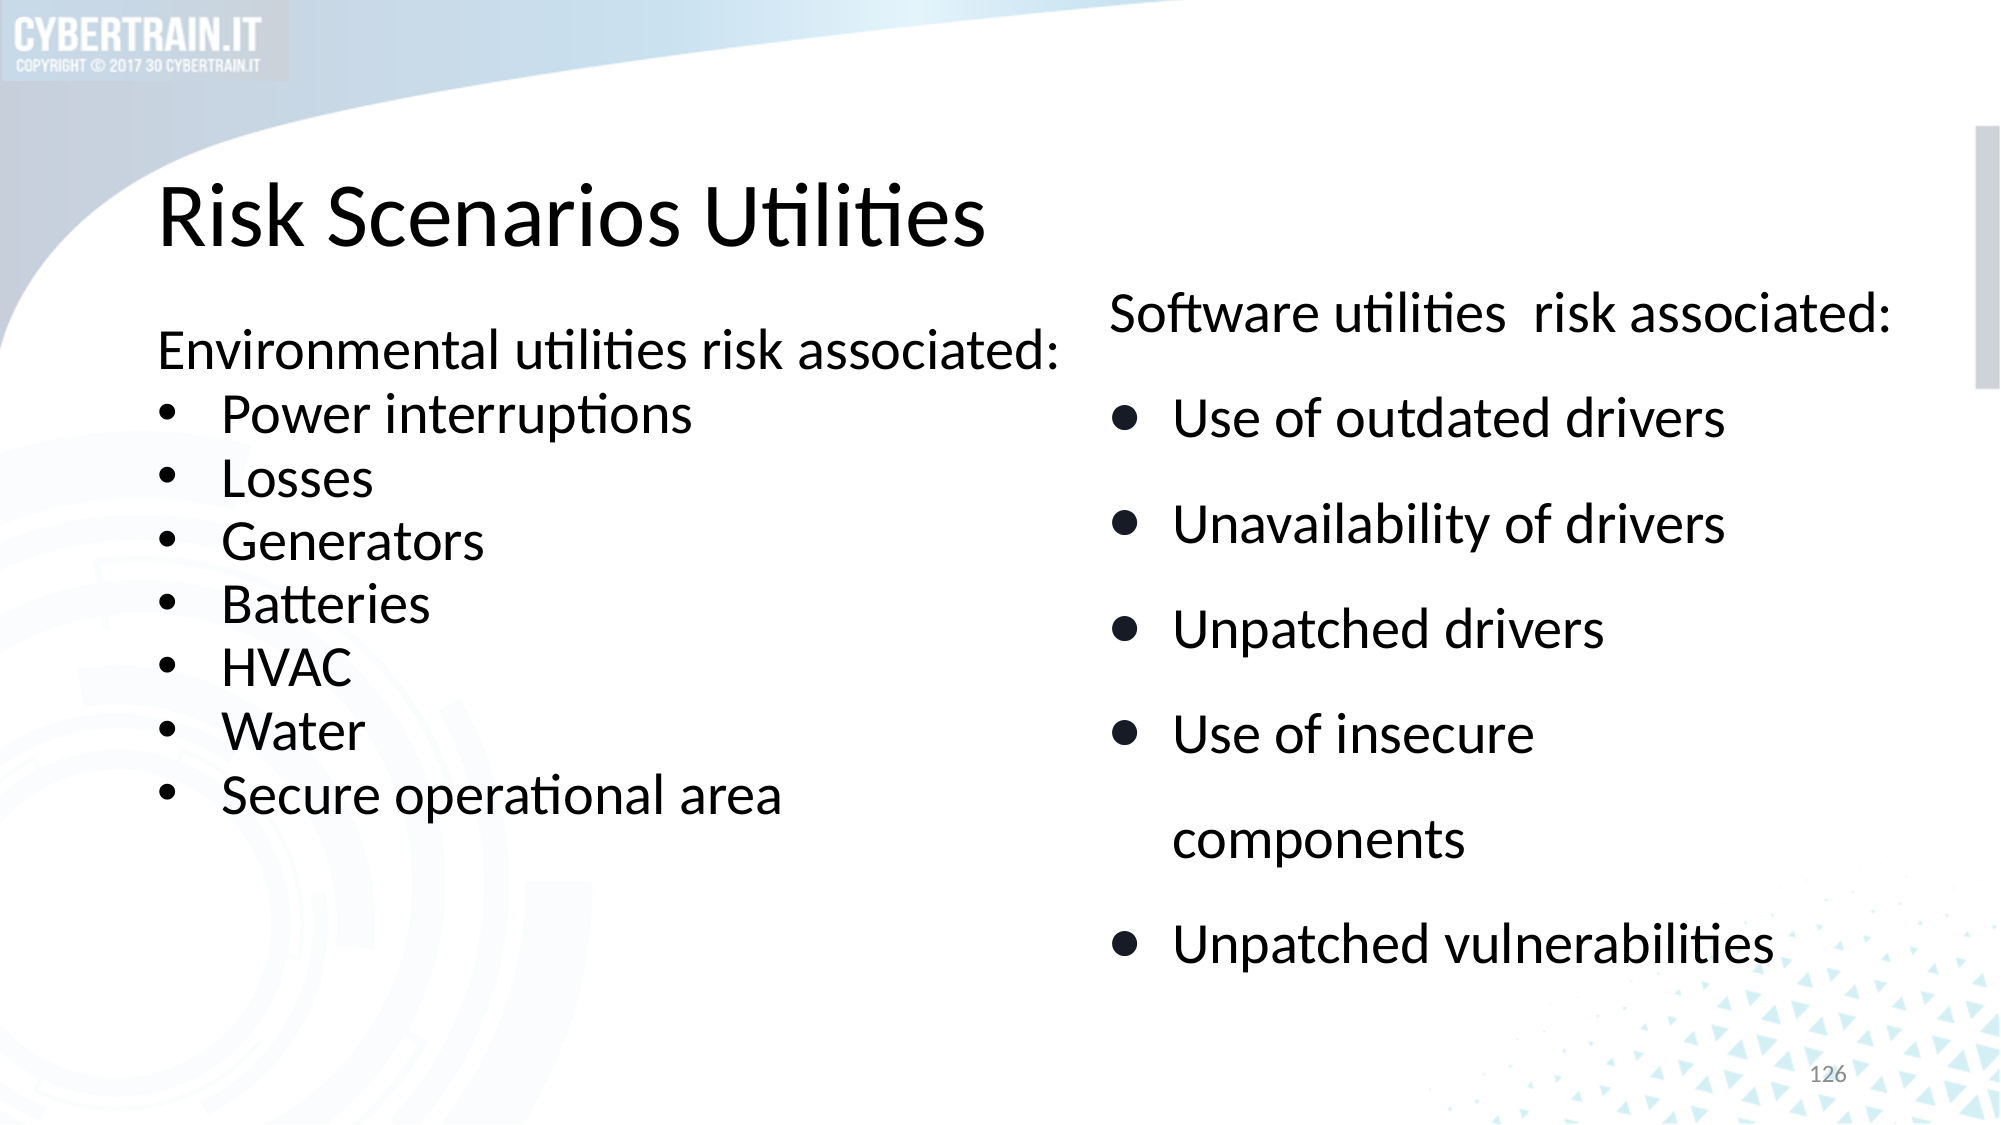

# Risk Scenarios Utilities
Software utilities  risk associated:
Use of outdated drivers
Unavailability of drivers
Unpatched drivers
Use of insecure components
Unpatched vulnerabilities

Environmental utilities risk associated:
Power interruptions
Losses
Generators
Batteries
HVAC
Water
Secure operational area

126